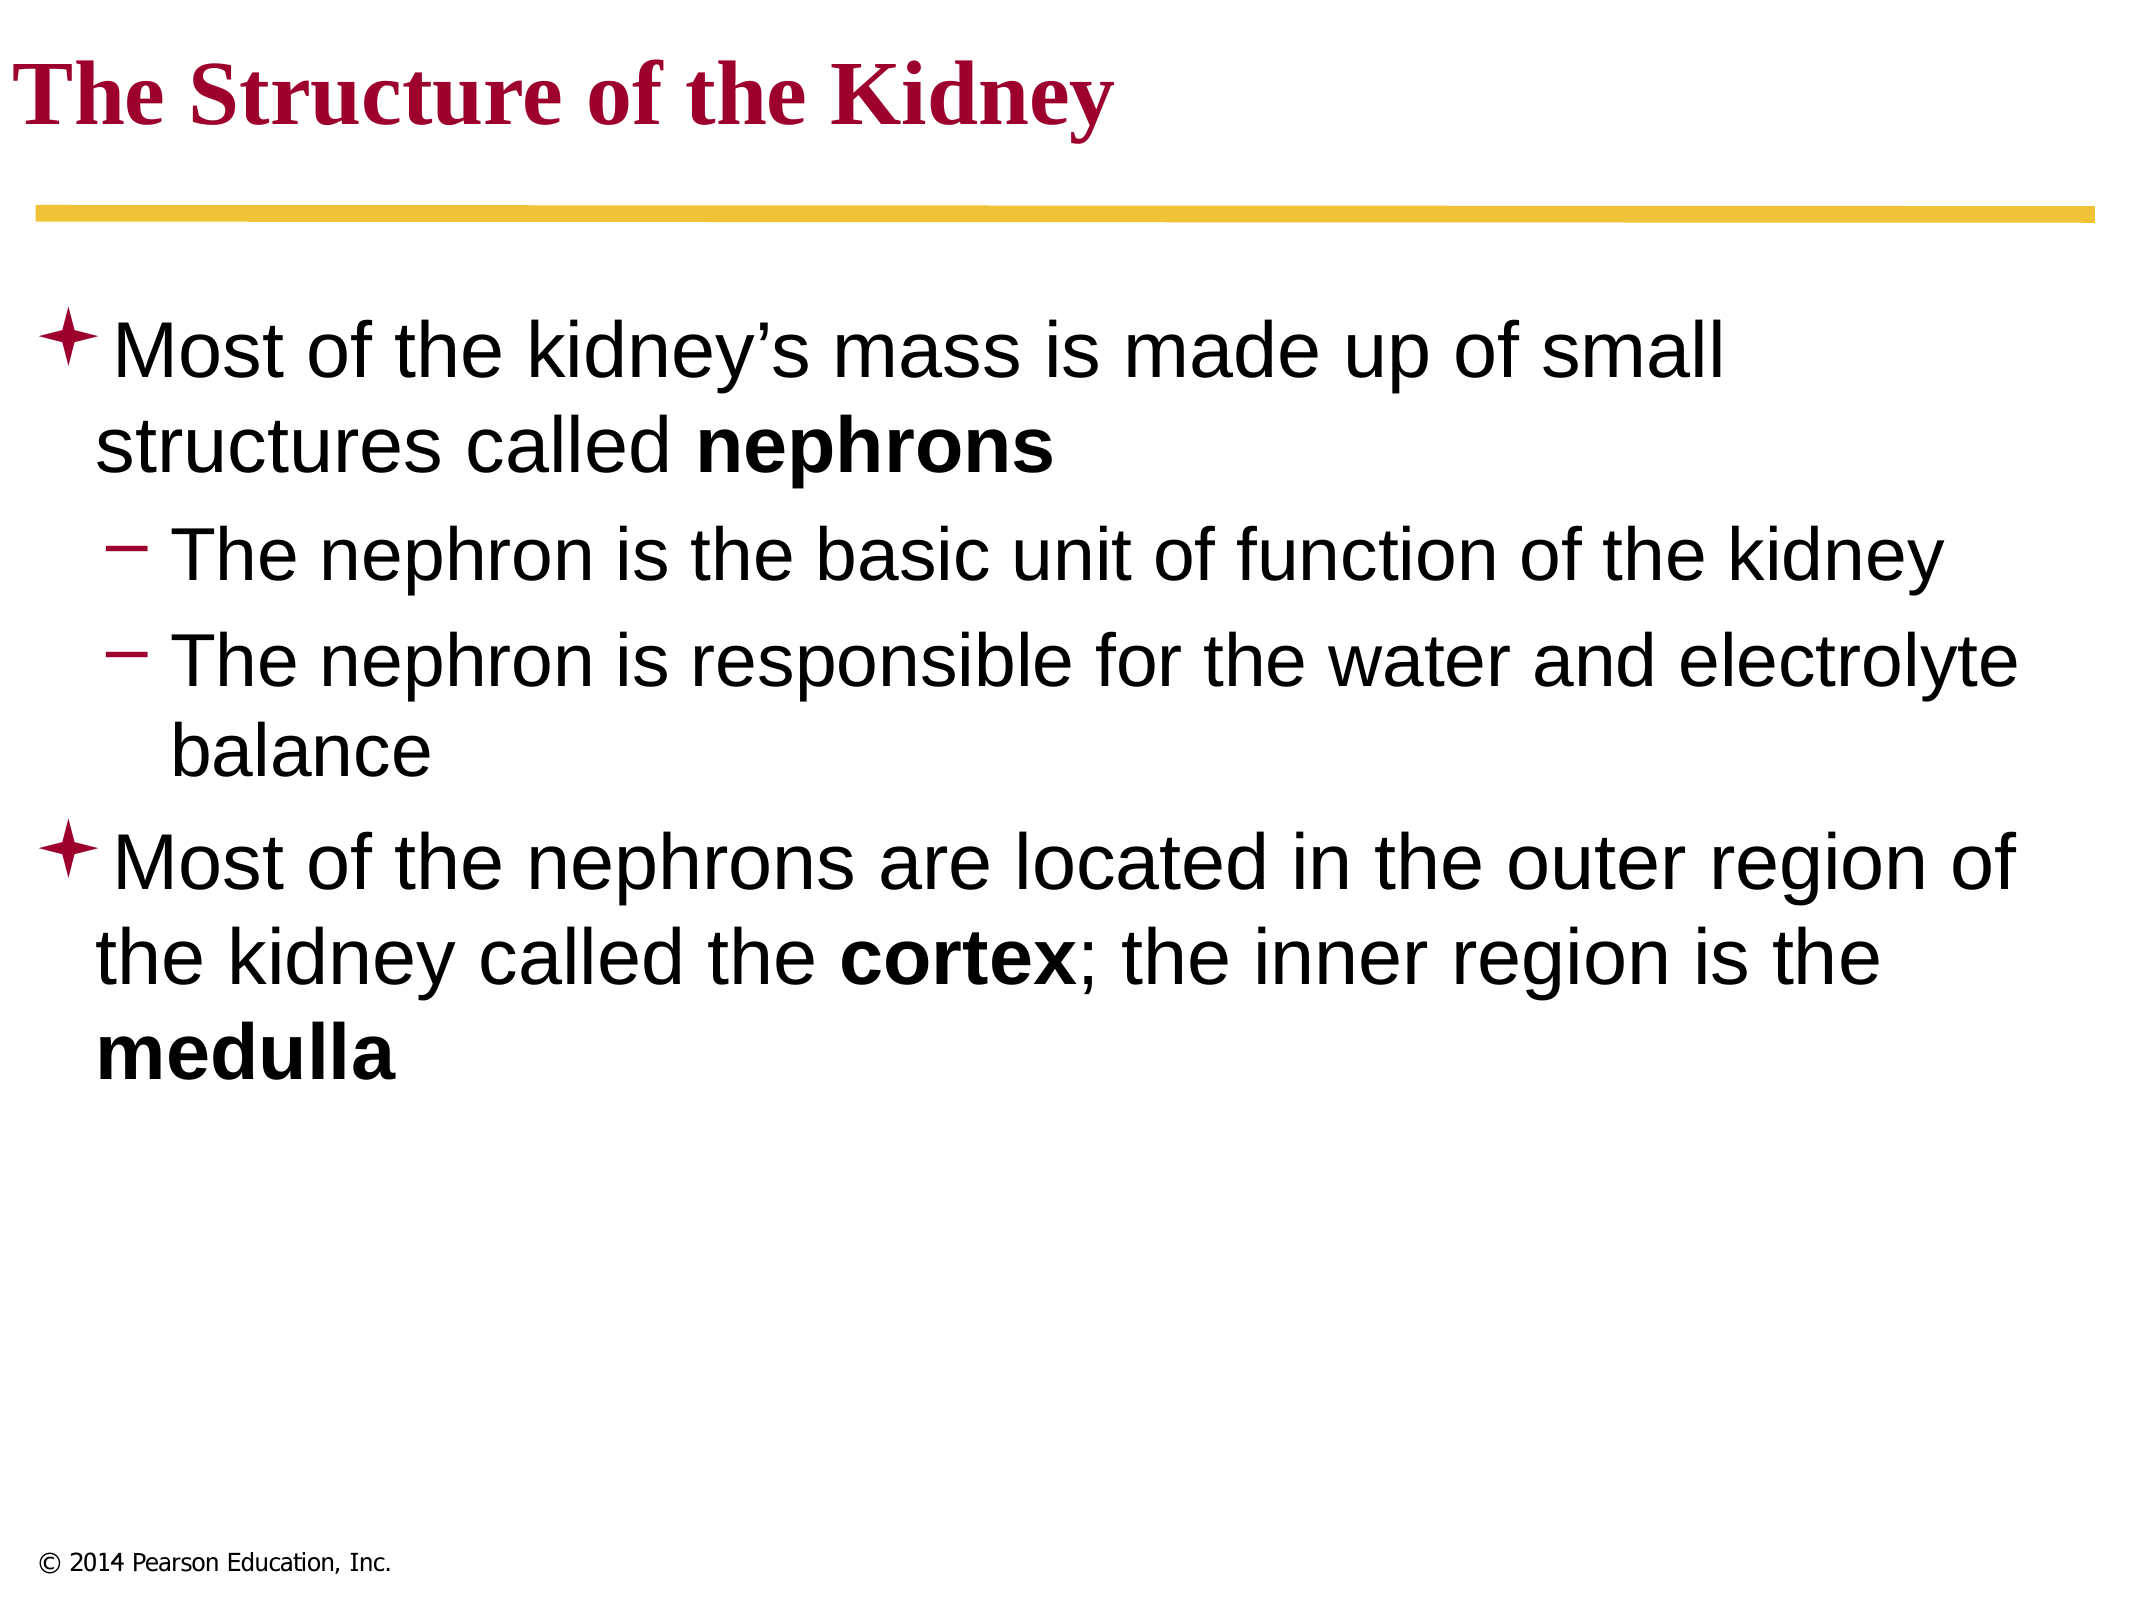

The Structure of the Kidney

Most of the kidney’s mass is made up of small structures called nephrons
The nephron is the basic unit of function of the kidney
The nephron is responsible for the water and electrolyte balance
Most of the nephrons are located in the outer region of the kidney called the cortex; the inner region is the medulla